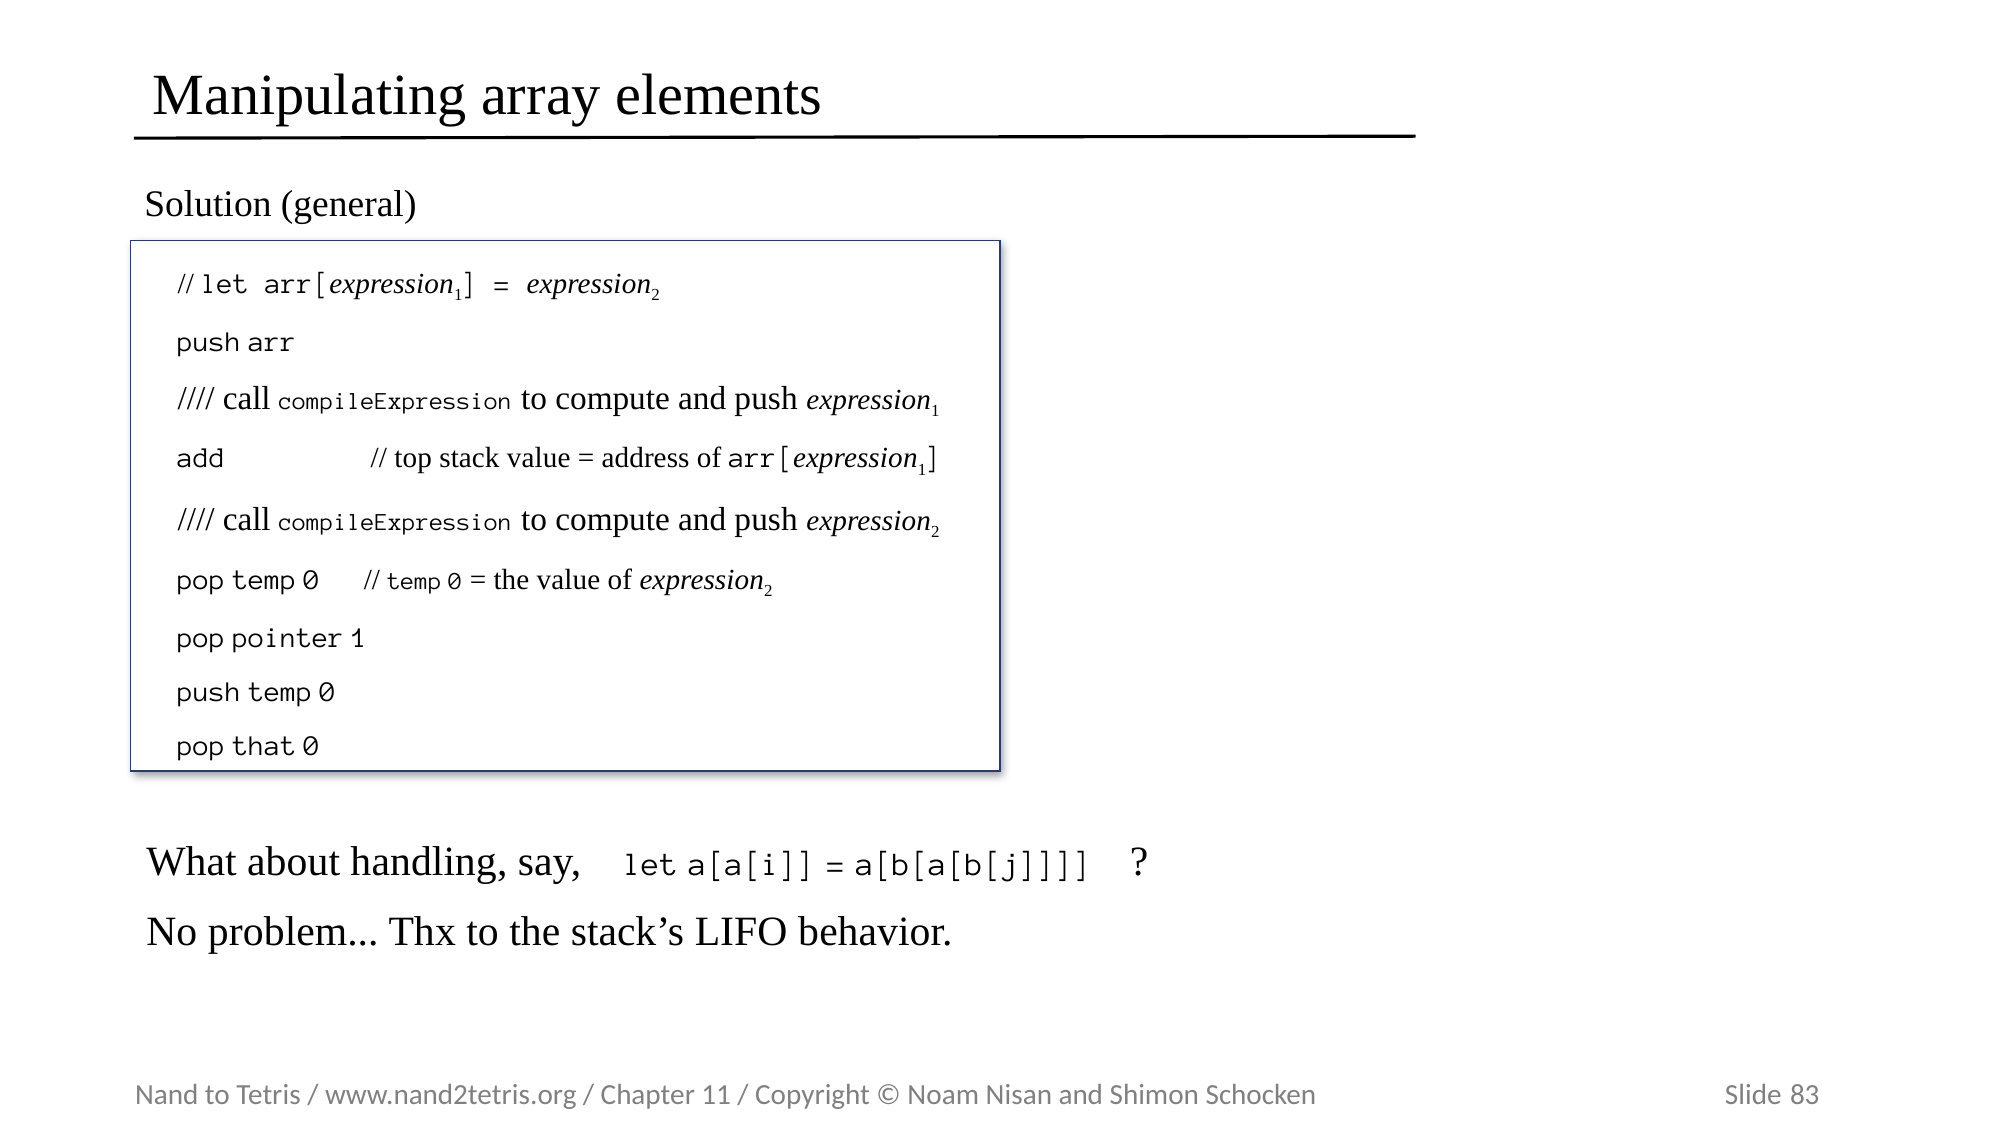

# Manipulating array elements
Solution (general)
// let arr[expression1] = expression2
push arr
//// call compileExpression to compute and push expression1
add                    // top stack value = address of arr[expression1]
//// call compileExpression to compute and push expression2
pop temp 0      // temp 0 = the value of expression2
pop pointer 1
push temp 0
pop that 0

What about handling, say,    let a[a[i]] = a[b[a[b[j]]]]  ?
No problem... Thx to the stack’s LIFO behavior.